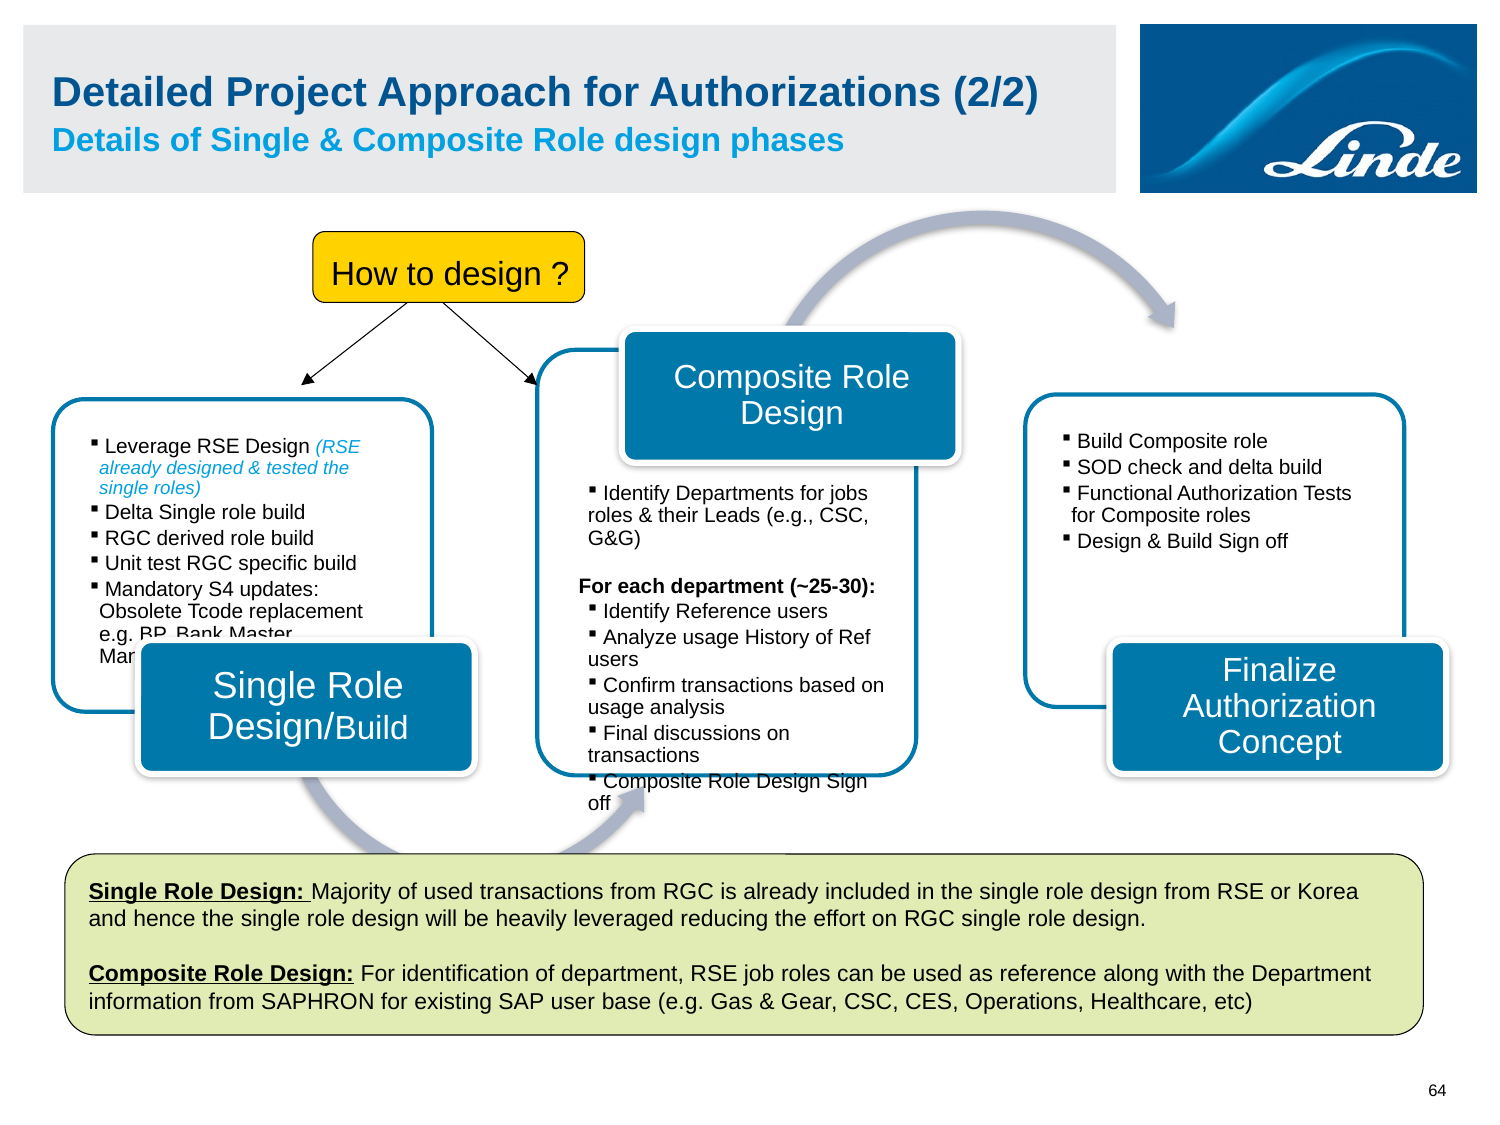

# Detailed Project Approach for Authorizations (2/2) Details of Single & Composite Role design phases
 Leverage RSE Design (RSE already designed & tested the single roles)
 Delta Single role build
 RGC derived role build
 Unit test RGC specific build
 Mandatory S4 updates: Obsolete Tcode replacement e.g. BP, Bank Master,  Mandatory Fiori Enablement
Single Role Design/Build
 Identify Departments for jobs roles & their Leads (e.g., CSC, G&G)
For each department (~25-30):
 Identify Reference users
 Analyze usage History of Ref users
 Confirm transactions based on usage analysis
 Final discussions on transactions
 Composite Role Design Sign off
Composite Role Design
 Build Composite role
 SOD check and delta build
 Functional Authorization Tests for Composite roles
 Design & Build Sign off
Finalize Authorization Concept
How to design ?
Single Role Design: Majority of used transactions from RGC is already included in the single role design from RSE or Korea and hence the single role design will be heavily leveraged reducing the effort on RGC single role design.

Composite Role Design: For identification of department, RSE job roles can be used as reference along with the Department information from SAPHRON for existing SAP user base (e.g. Gas & Gear, CSC, CES, Operations, Healthcare, etc)